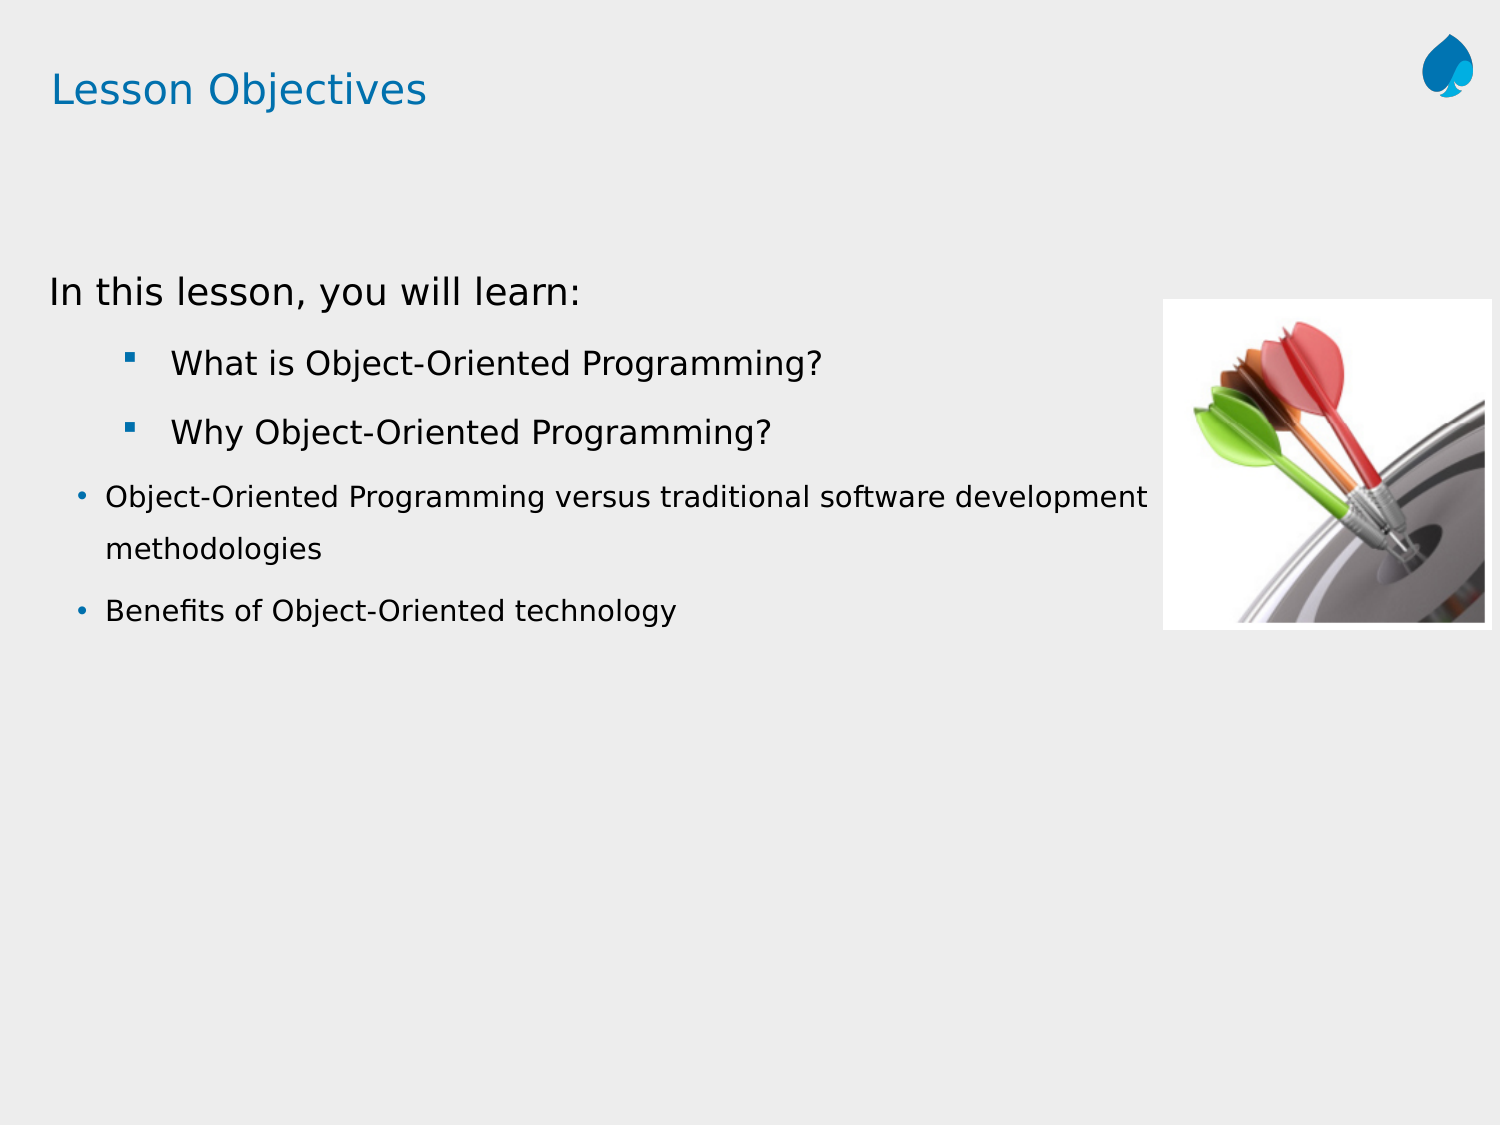

# Lesson Objectives
In this lesson, you will learn:
What is Object-Oriented Programming?
Why Object-Oriented Programming?
Object-Oriented Programming versus traditional software development methodologies
Benefits of Object-Oriented technology